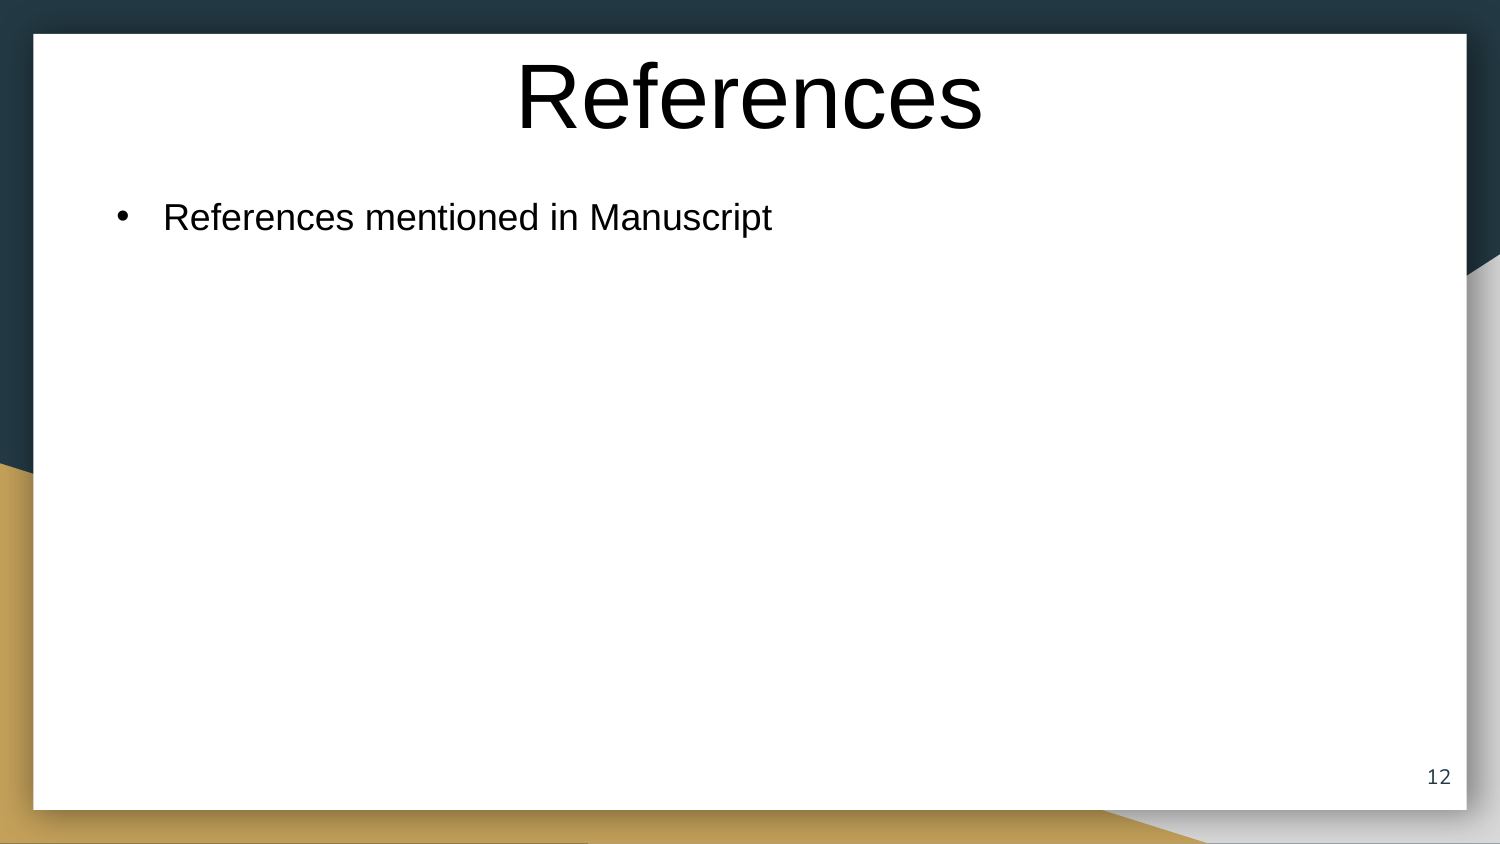

# References
References mentioned in Manuscript
12